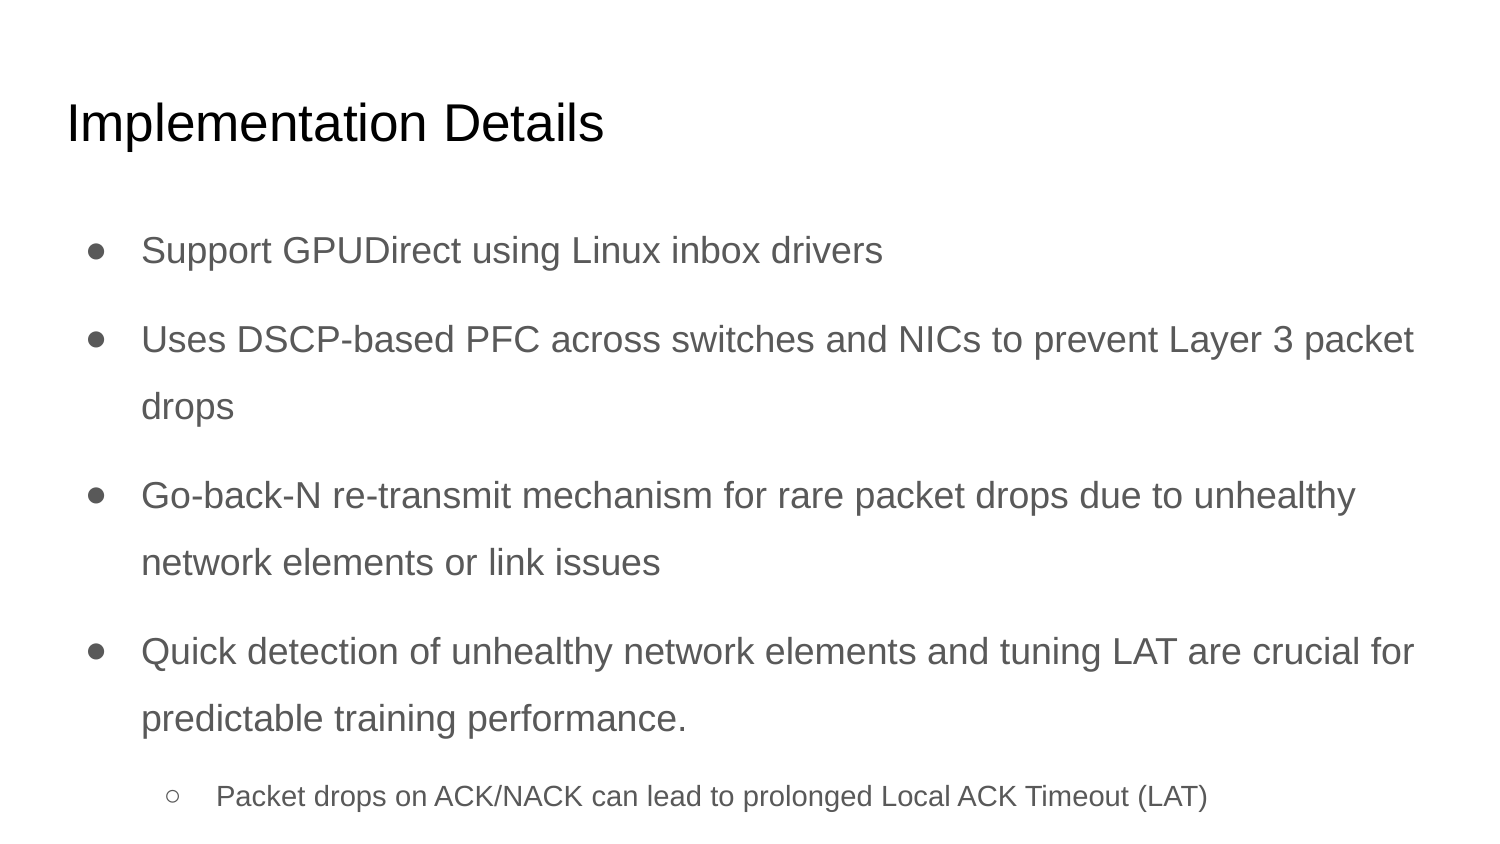

# Implementation Details
Support GPUDirect using Linux inbox drivers
Uses DSCP-based PFC across switches and NICs to prevent Layer 3 packet drops
Go-back-N re-transmit mechanism for rare packet drops due to unhealthy network elements or link issues
Quick detection of unhealthy network elements and tuning LAT are crucial for predictable training performance.
Packet drops on ACK/NACK can lead to prolonged Local ACK Timeout (LAT)